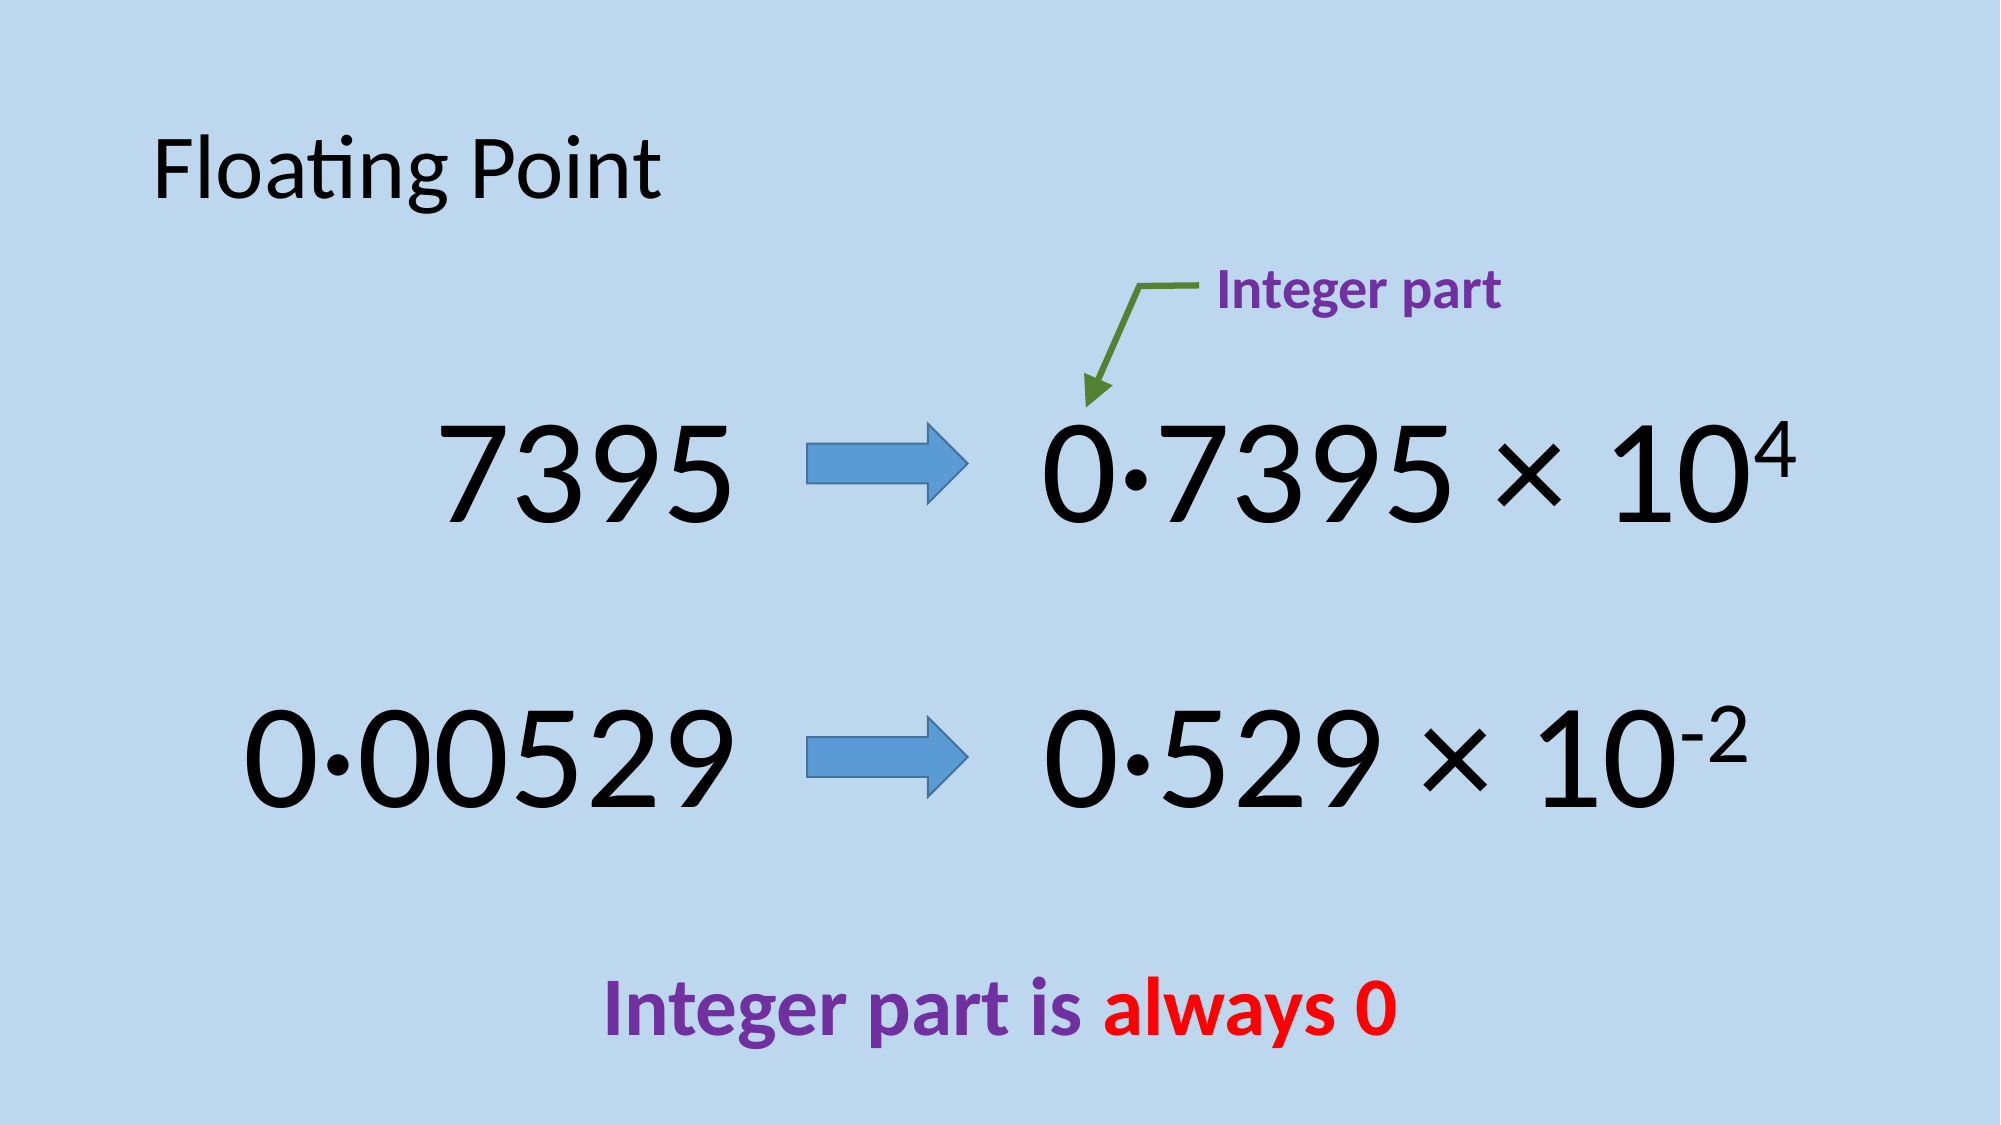

# Floating Point
Integer part
7395
0·7395 × 104

0·00529
0·529 × 10-2

Integer part is always 0